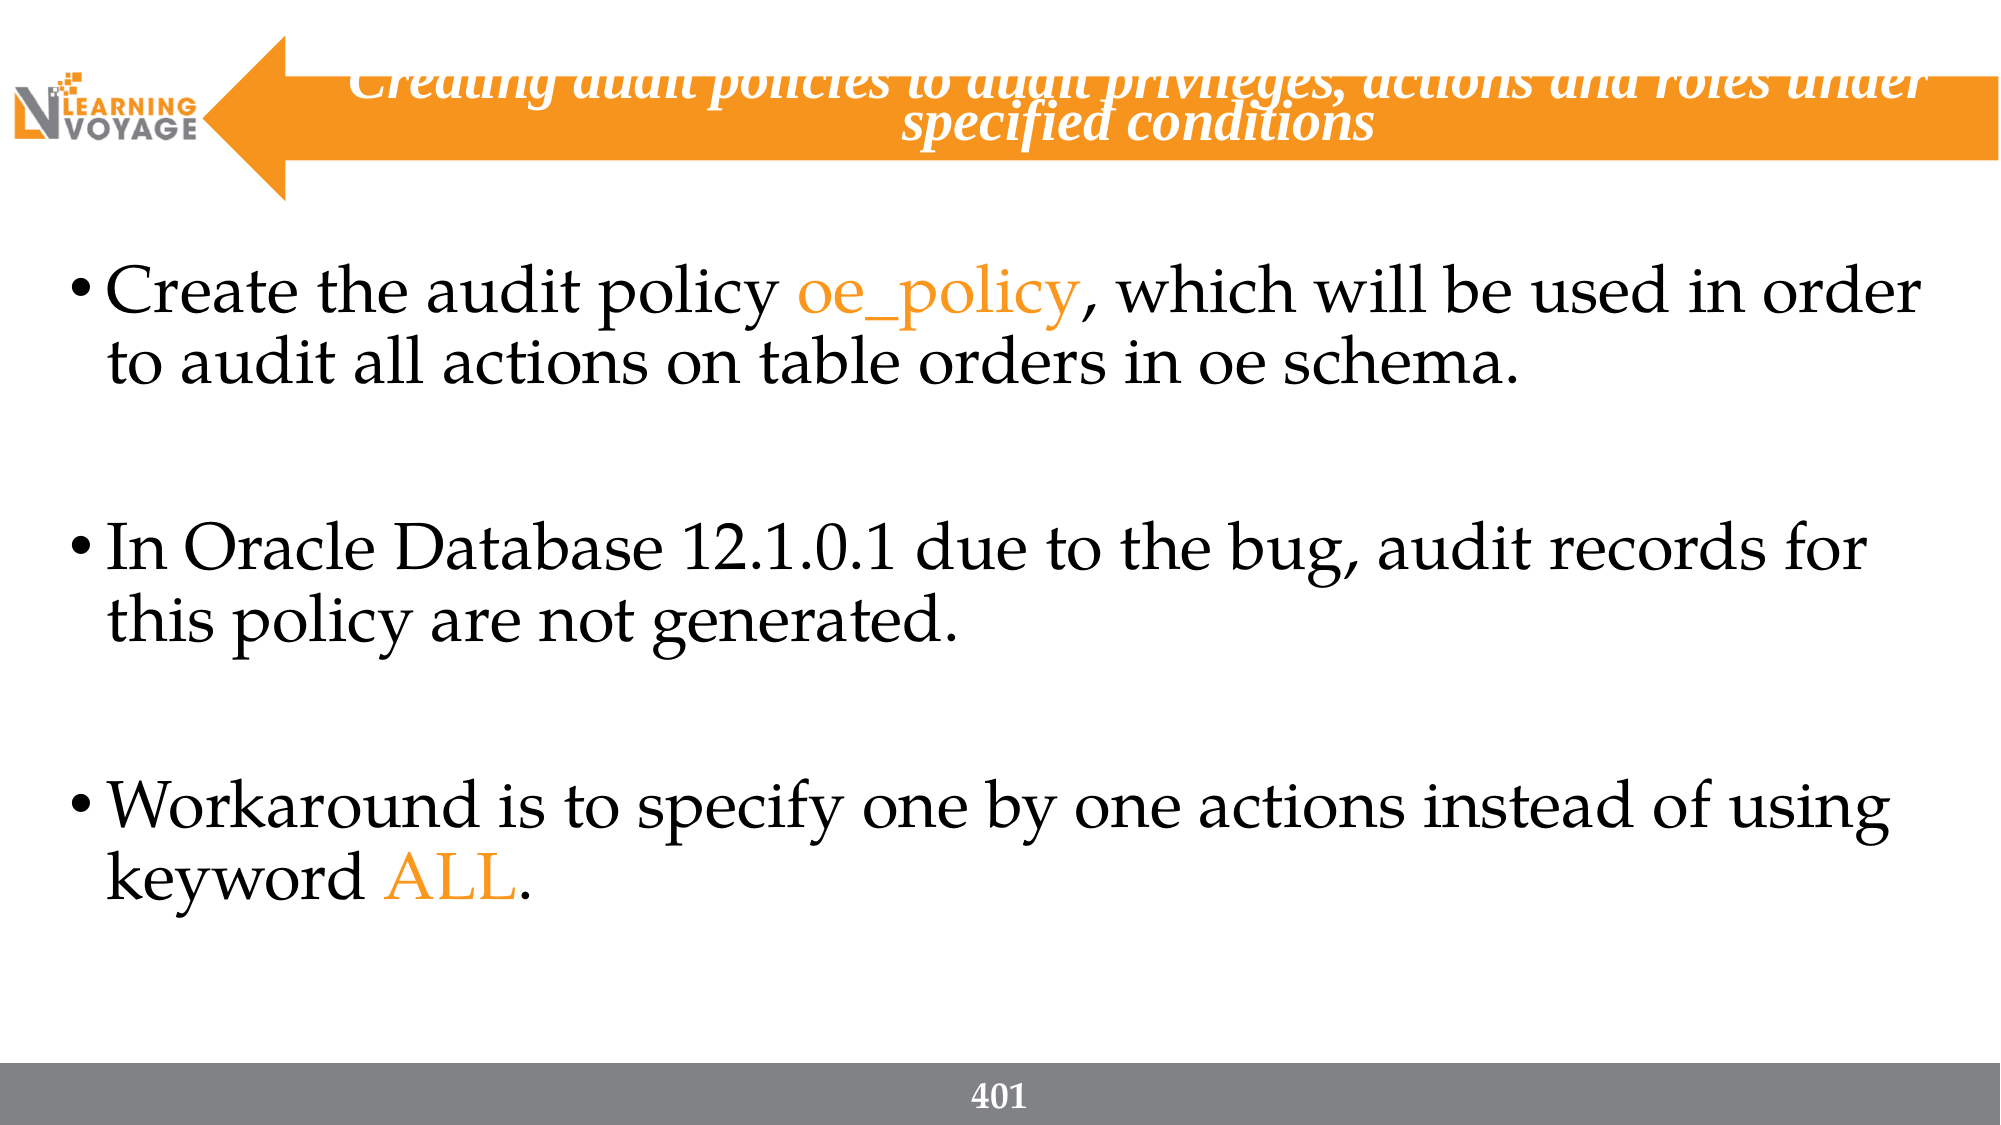

# Creating audit policies to audit privileges, actions and roles under specified conditions
Create the audit policy oe_policy, which will be used in order to audit all actions on table orders in oe schema.

In Oracle Database 12.1.0.1 due to the bug, audit records for this policy are not generated.

Workaround is to specify one by one actions instead of using keyword ALL.

401